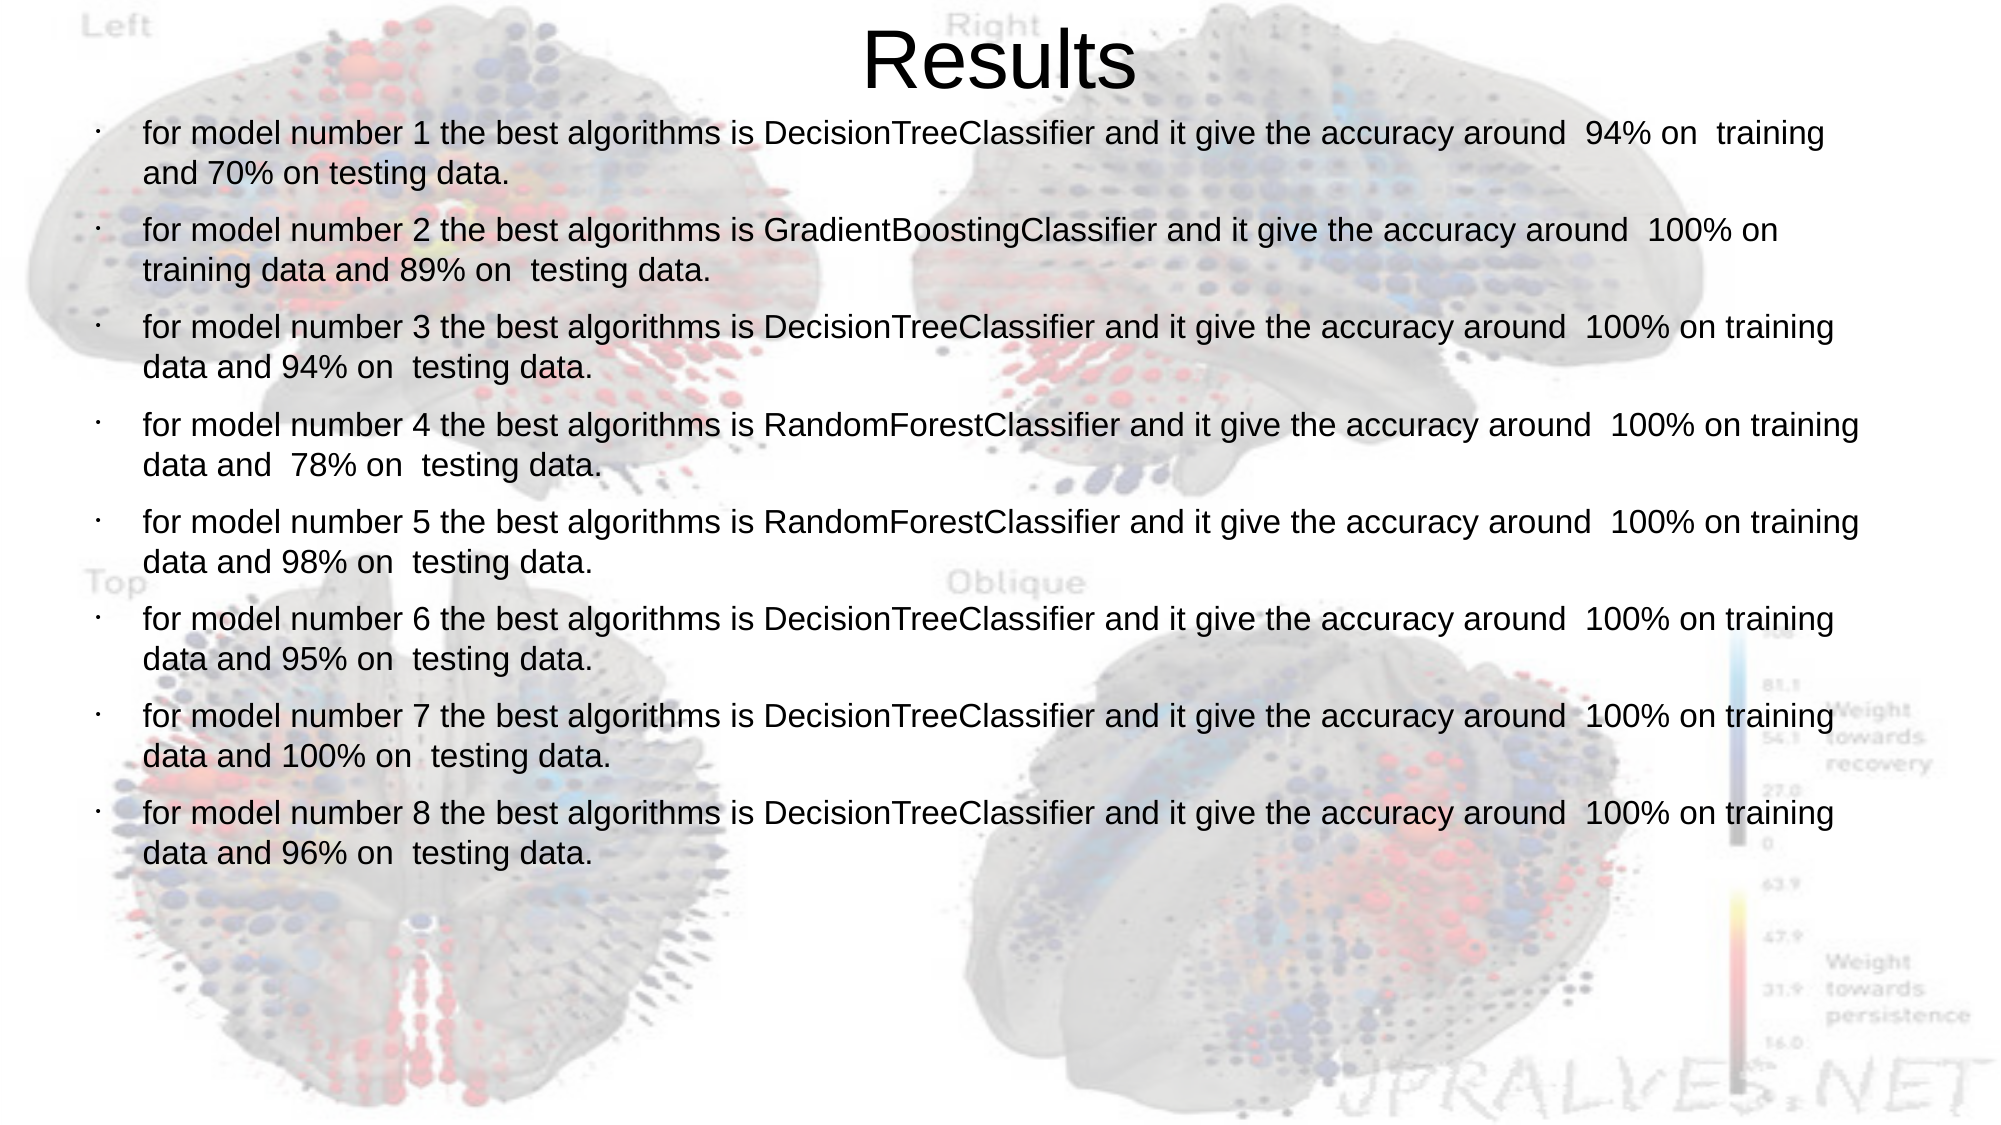

# Results
for model number 1 the best algorithms is DecisionTreeClassifier and it give the accuracy around  94% on  training and 70% on testing data.
for model number 2 the best algorithms is GradientBoostingClassifier and it give the accuracy around  100% on training data and 89% on  testing data.
for model number 3 the best algorithms is DecisionTreeClassifier and it give the accuracy around  100% on training data and 94% on  testing data.
for model number 4 the best algorithms is RandomForestClassifier and it give the accuracy around  100% on training data and  78% on  testing data.
for model number 5 the best algorithms is RandomForestClassifier and it give the accuracy around  100% on training data and 98% on  testing data.
for model number 6 the best algorithms is DecisionTreeClassifier and it give the accuracy around  100% on training data and 95% on  testing data.
for model number 7 the best algorithms is DecisionTreeClassifier and it give the accuracy around  100% on training data and 100% on  testing data.
for model number 8 the best algorithms is DecisionTreeClassifier and it give the accuracy around  100% on training data and 96% on  testing data.